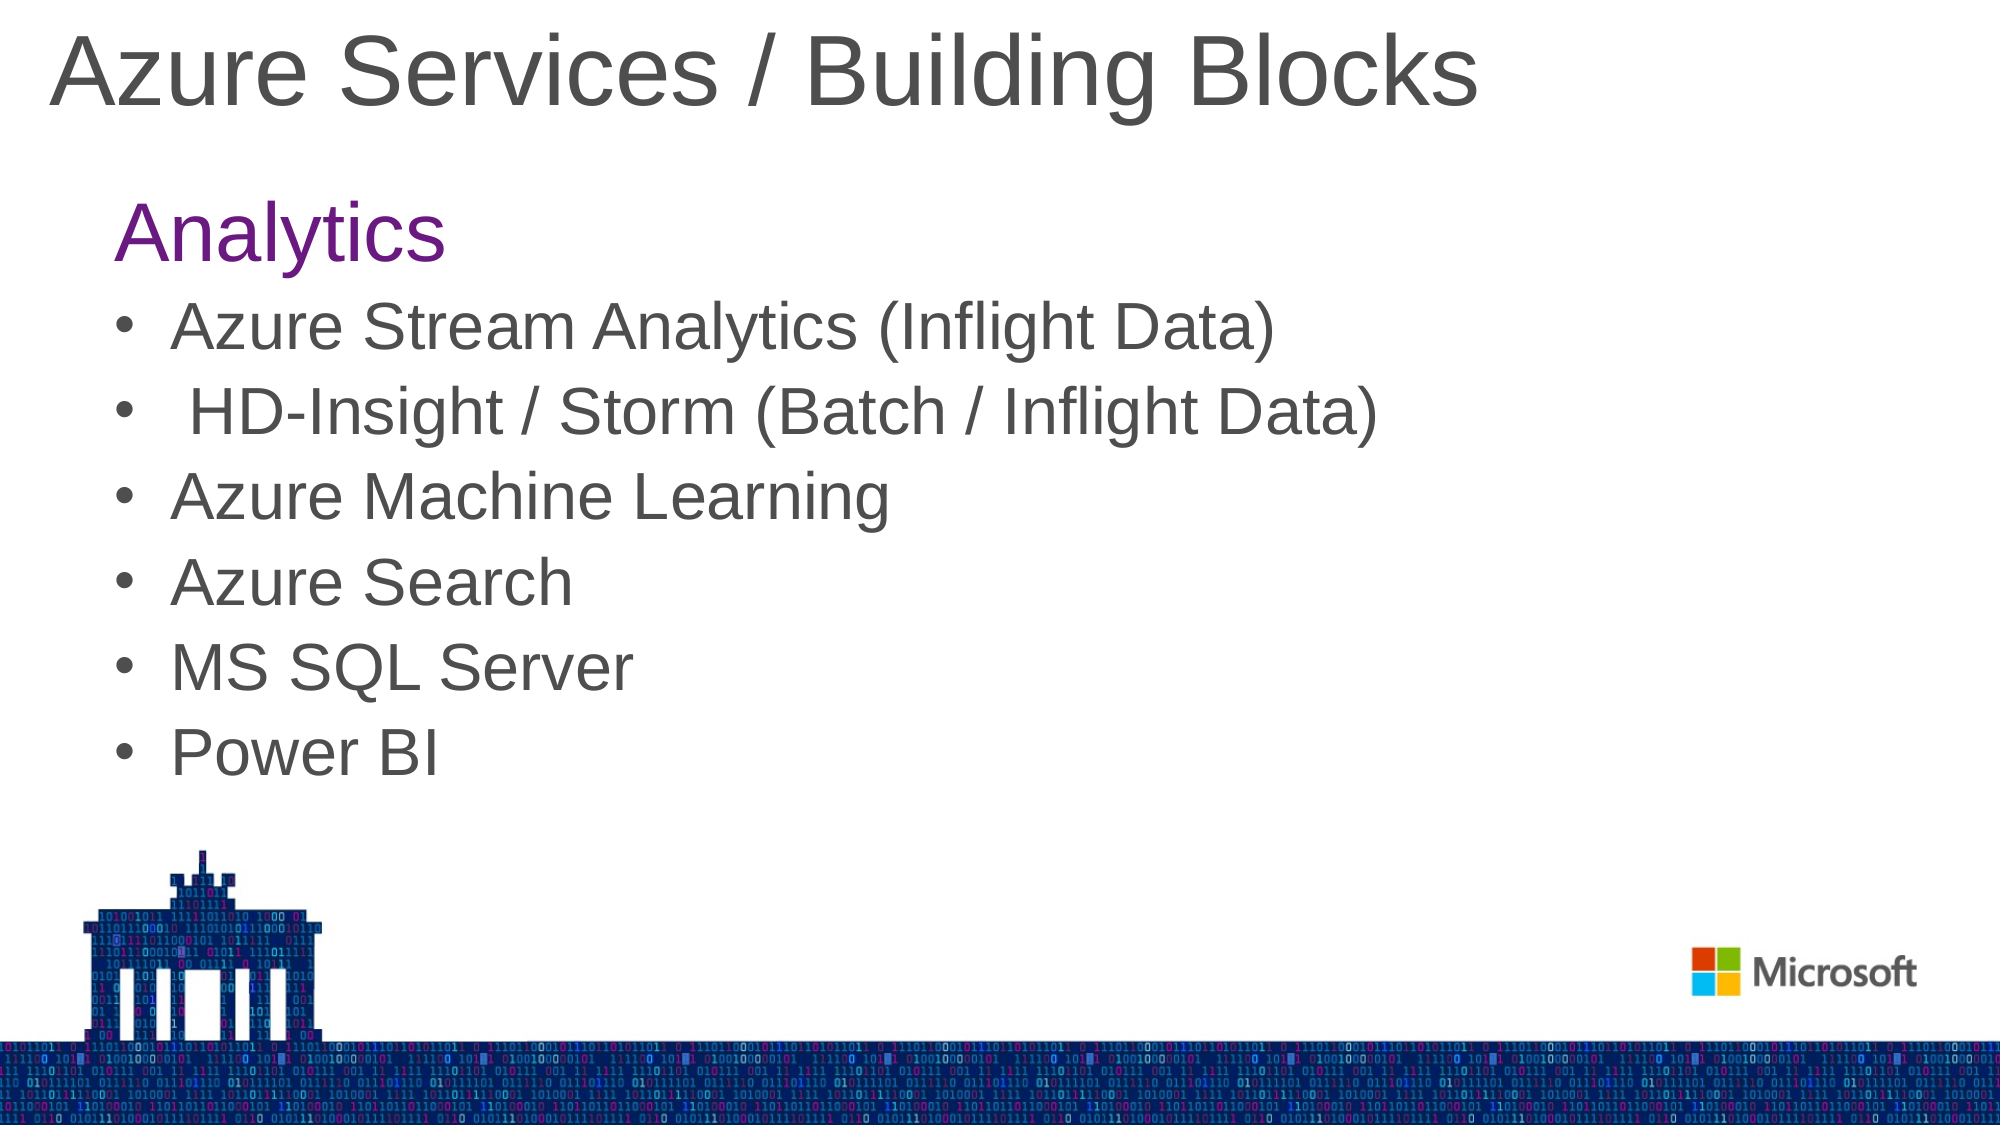

Azure Services / Building Blocks
Analytics
Azure Stream Analytics (Inflight Data)
 HD-Insight / Storm (Batch / Inflight Data)
Azure Machine Learning
Azure Search
MS SQL Server
Power BI